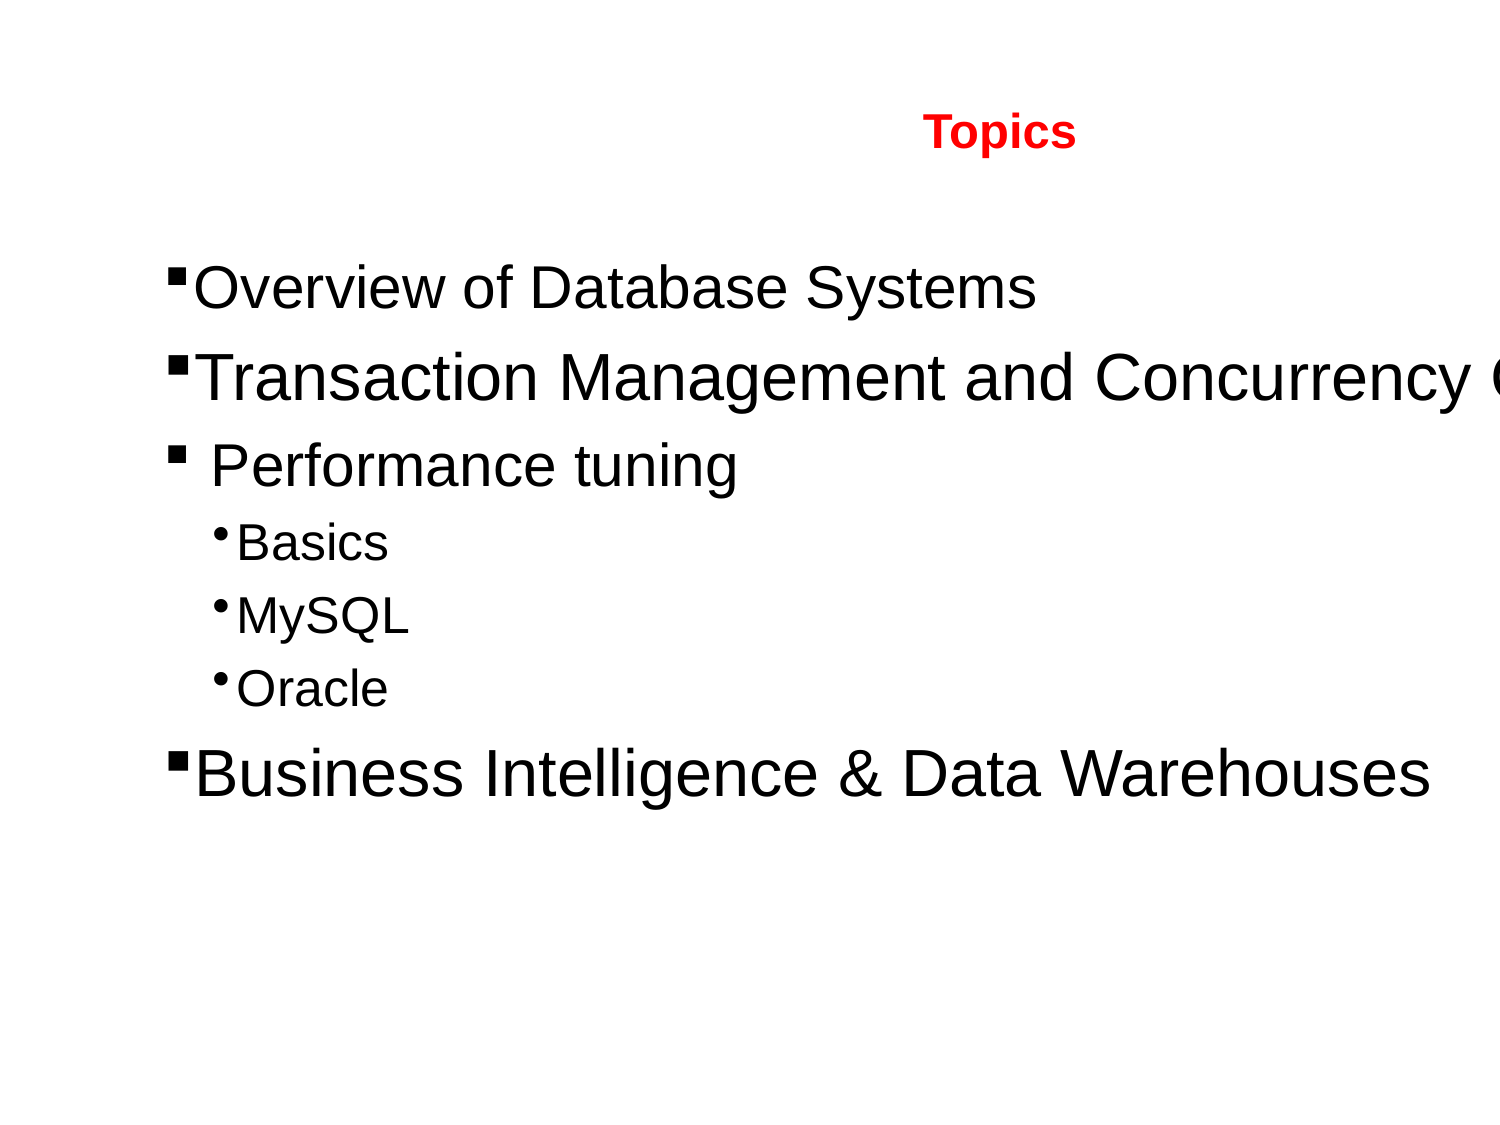

# Topics
Overview of Database Systems
Transaction Management and Concurrency Control
 Performance tuning
Basics
MySQL
Oracle
Business Intelligence & Data Warehouses

121